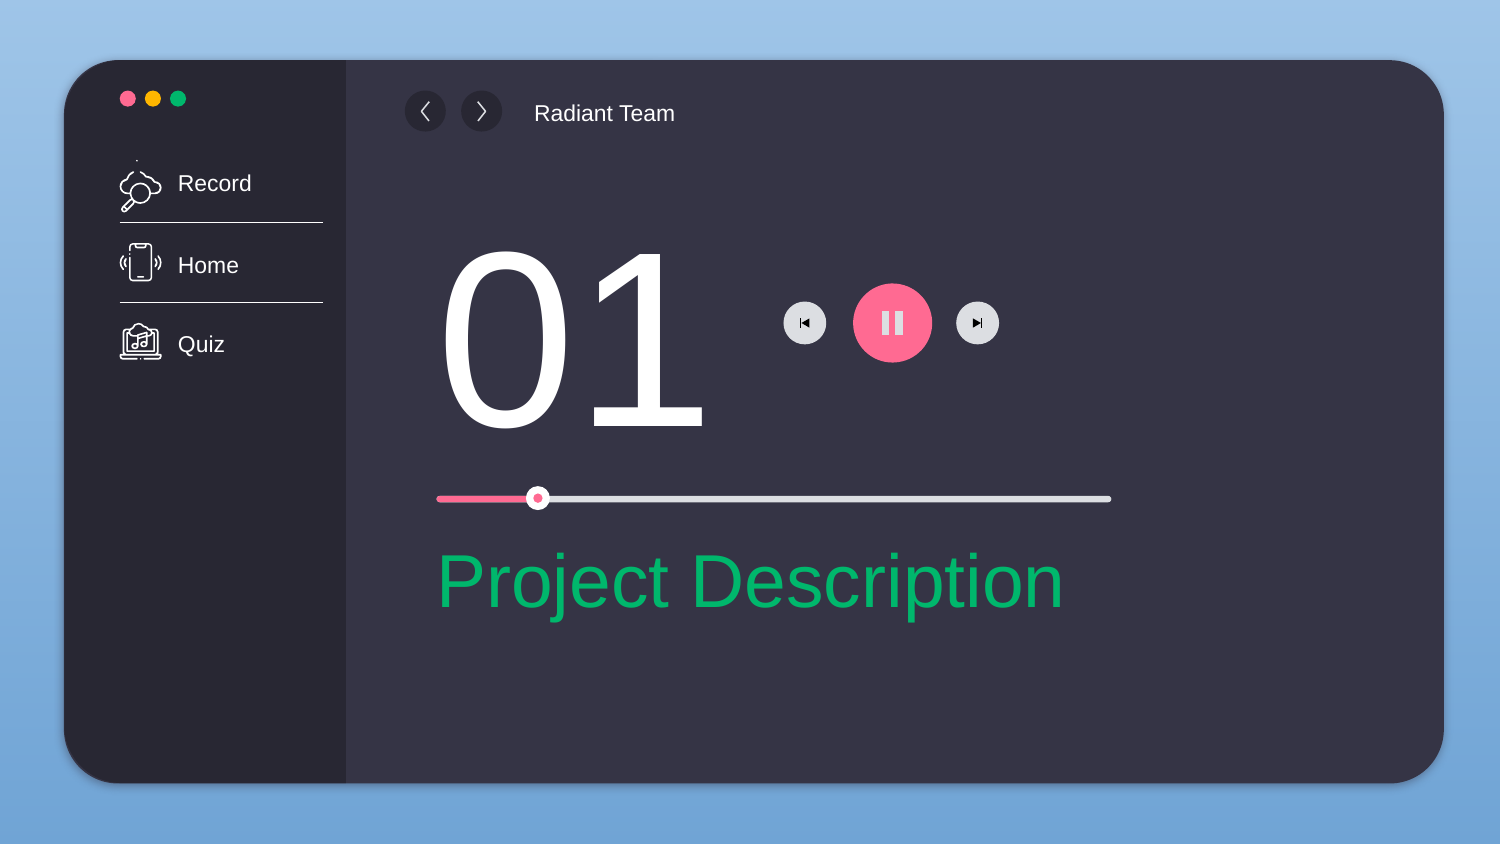

Record

Home

Quiz

Radiant Team

01

# Project Description